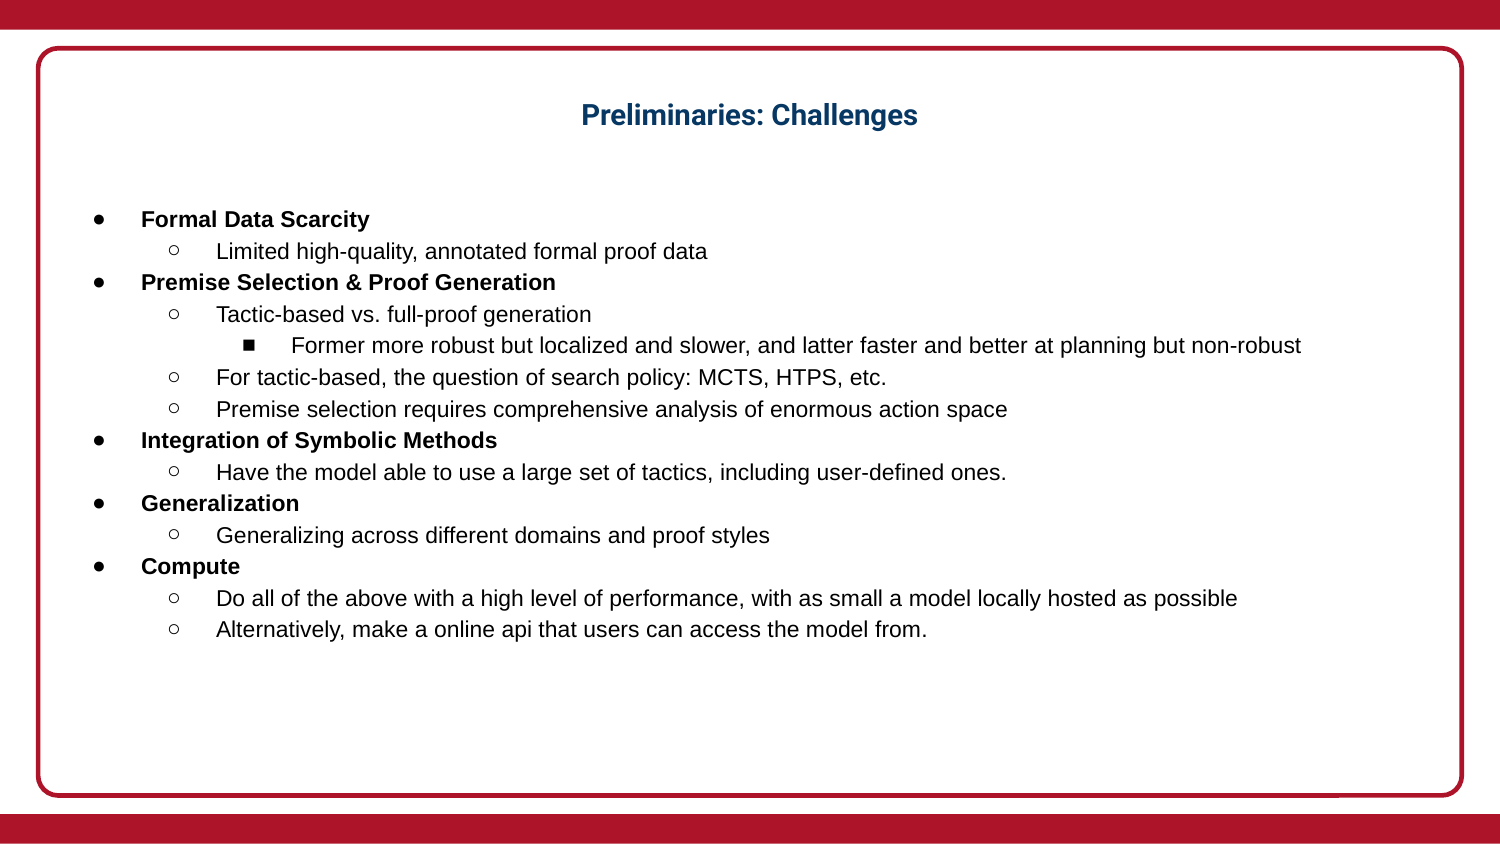

Preliminaries: Challenges
Formal Data Scarcity
Limited high-quality, annotated formal proof data
Premise Selection & Proof Generation
Tactic-based vs. full-proof generation
Former more robust but localized and slower, and latter faster and better at planning but non-robust
For tactic-based, the question of search policy: MCTS, HTPS, etc.
Premise selection requires comprehensive analysis of enormous action space
Integration of Symbolic Methods
Have the model able to use a large set of tactics, including user-defined ones.
Generalization
Generalizing across different domains and proof styles
Compute
Do all of the above with a high level of performance, with as small a model locally hosted as possible
Alternatively, make a online api that users can access the model from.